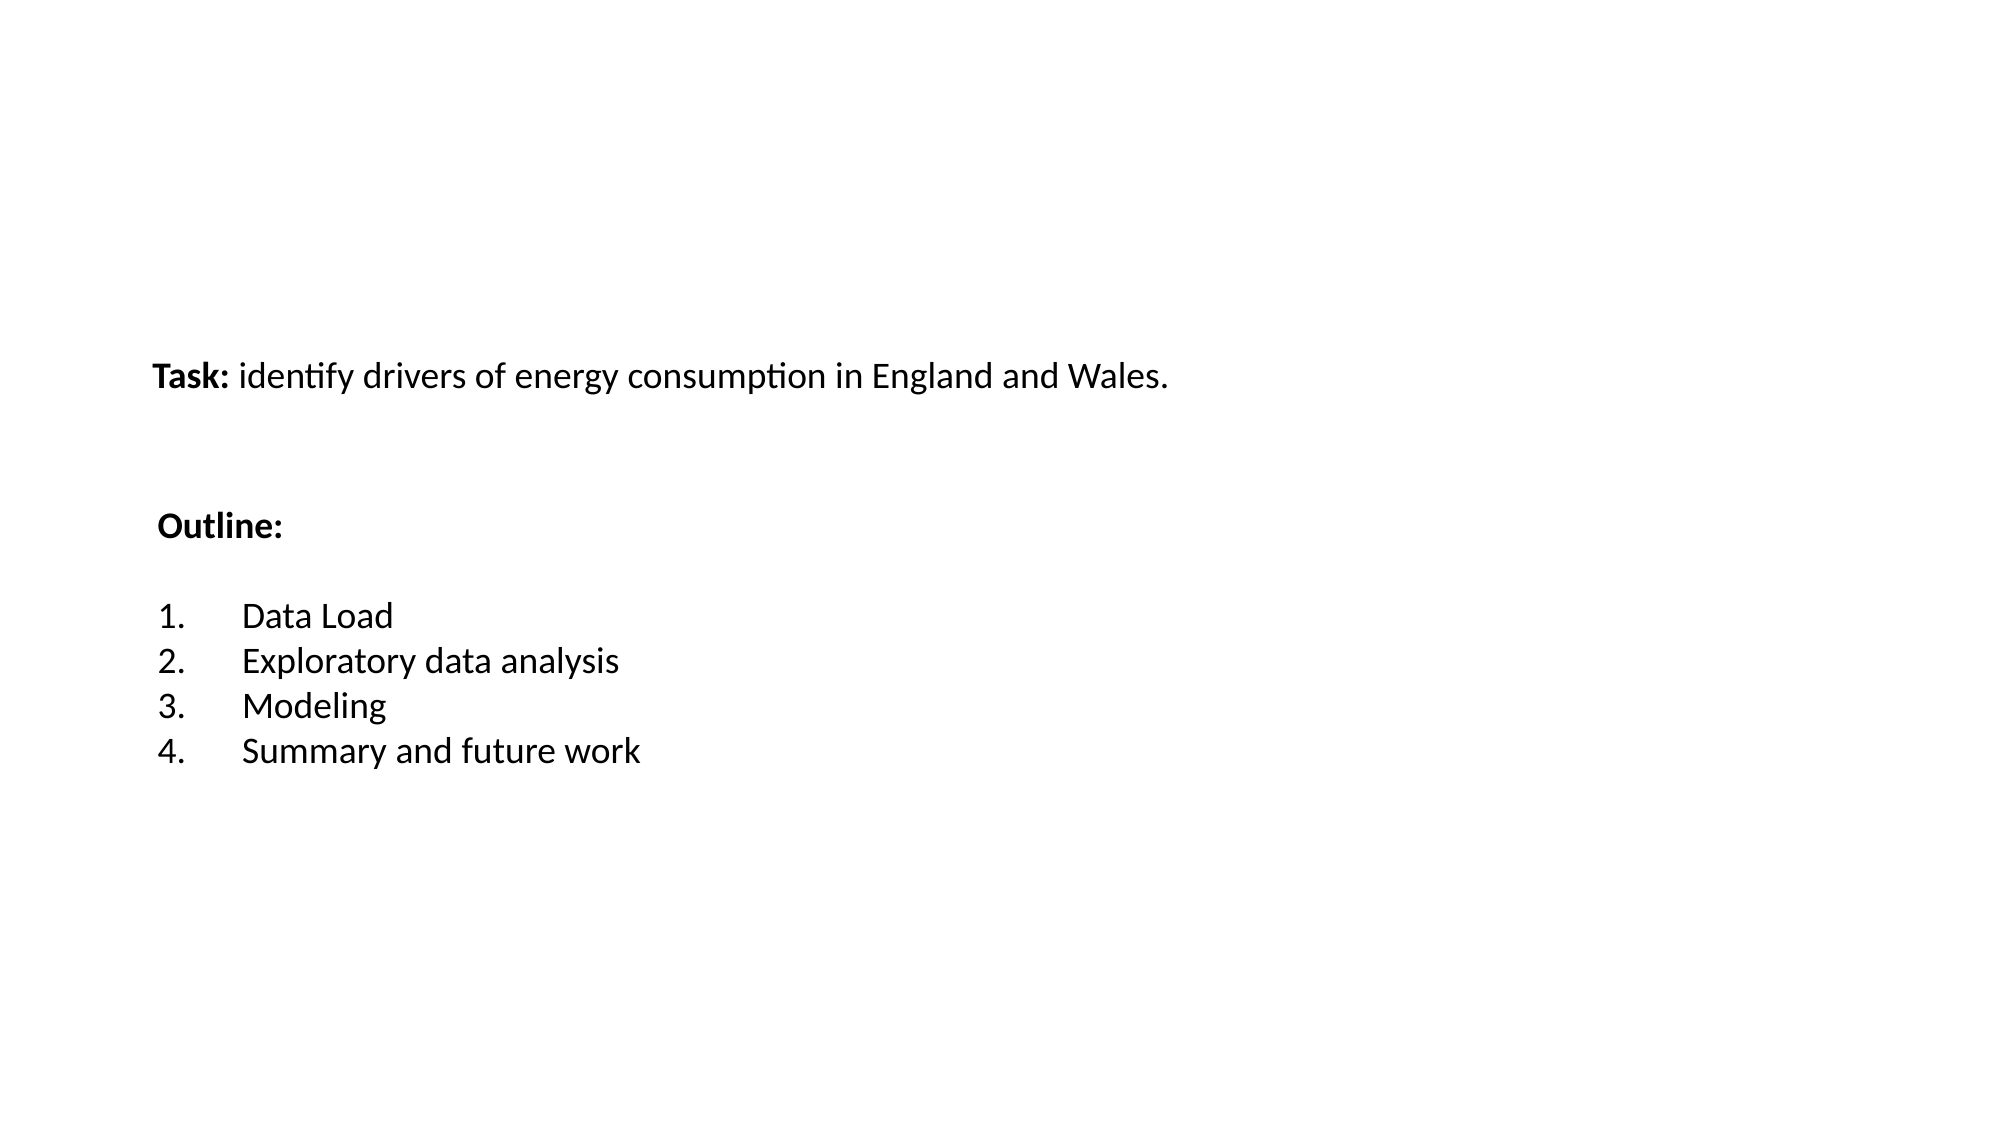

#
Task: identify drivers of energy consumption in England and Wales.

Outline:

Data Load
Exploratory data analysis
Modeling
Summary and future work